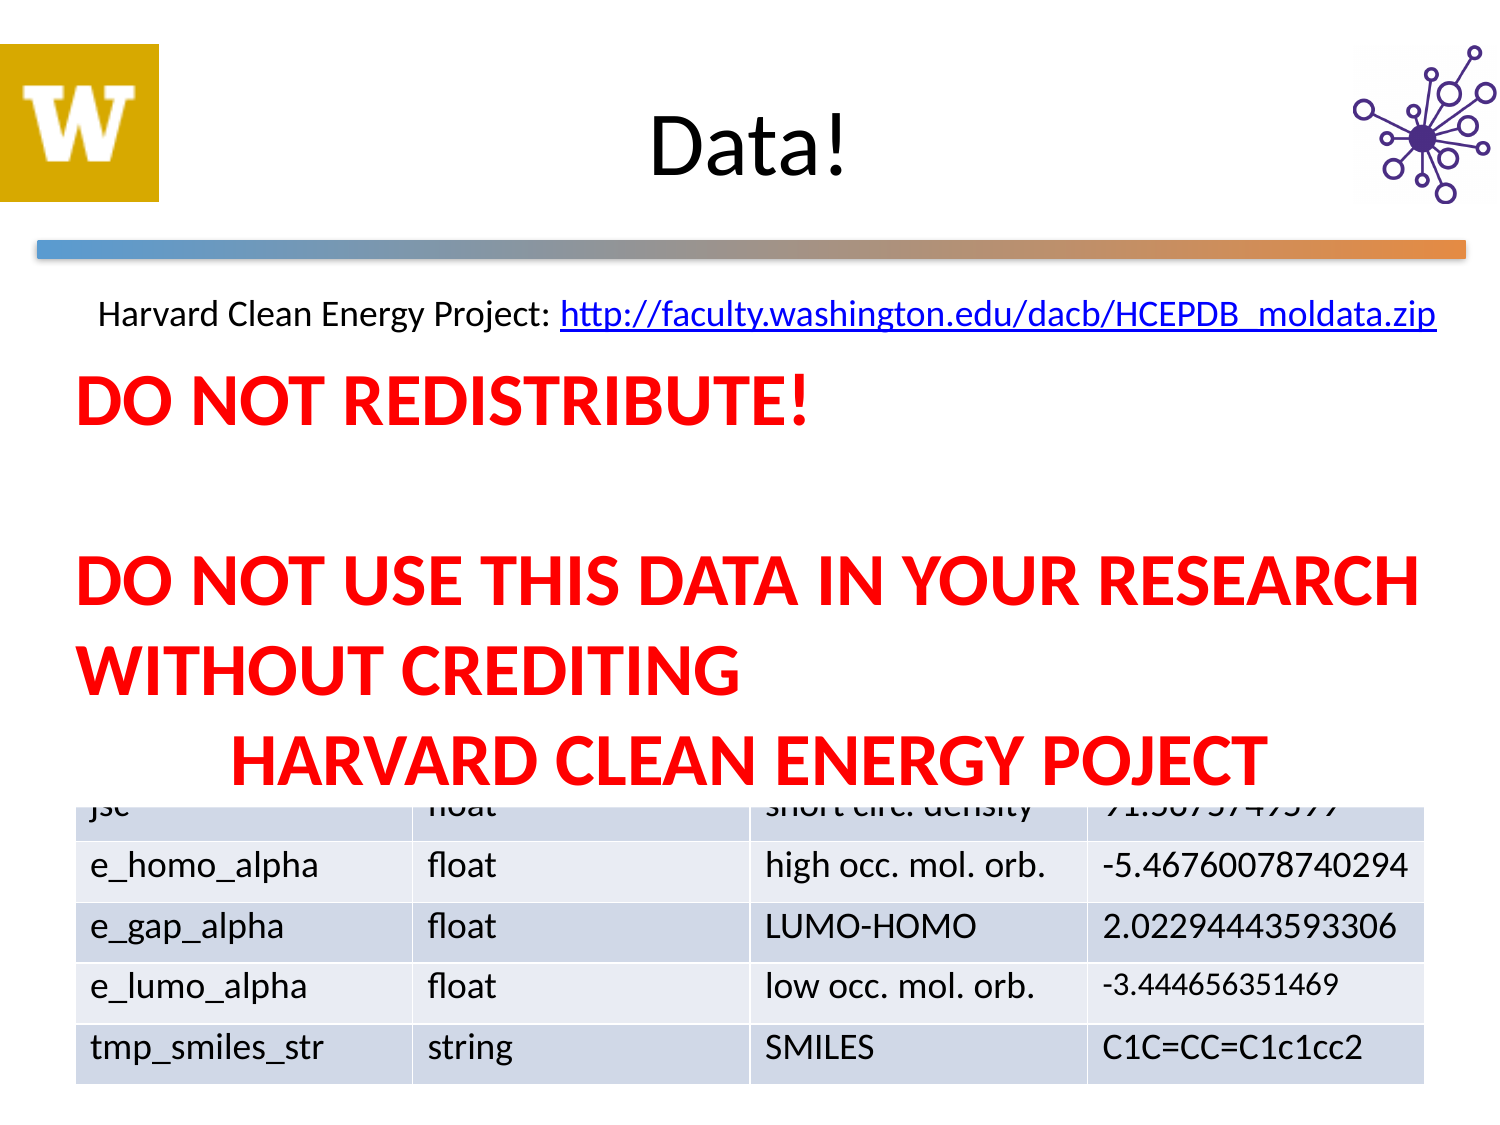

# Data!
Harvard Clean Energy Project: http://faculty.washington.edu/dacb/HCEPDB_moldata.zip
DO NOT REDISTRIBUTE!

DO NOT USE THIS DATA IN YOUR RESEARCH WITHOUT CREDITING
HARVARD CLEAN ENERGY POJECT
| Variable / column | Data type | Units / description | Example |
| --- | --- | --- | --- |
| id | integer | CEPD id code | 655365 |
| SMILES\_str | string | SMILES | C1C=CC=C1c1cc2 |
| stoich\_str | string | stoichiometry | C18H9N3OSSe |
| mass | float | AMU | 394.3151 |
| pce | float | power conv. effec. | 5.16195320211971 |
| voc | float | open circ. voltage | 0.86760078740294 |
| jsc | float | short circ. density | 91.5675749599 |
| e\_homo\_alpha | float | high occ. mol. orb. | -5.46760078740294 |
| e\_gap\_alpha | float | LUMO-HOMO | 2.02294443593306 |
| e\_lumo\_alpha | float | low occ. mol. orb. | -3.444656351469 |
| tmp\_smiles\_str | string | SMILES | C1C=CC=C1c1cc2 |